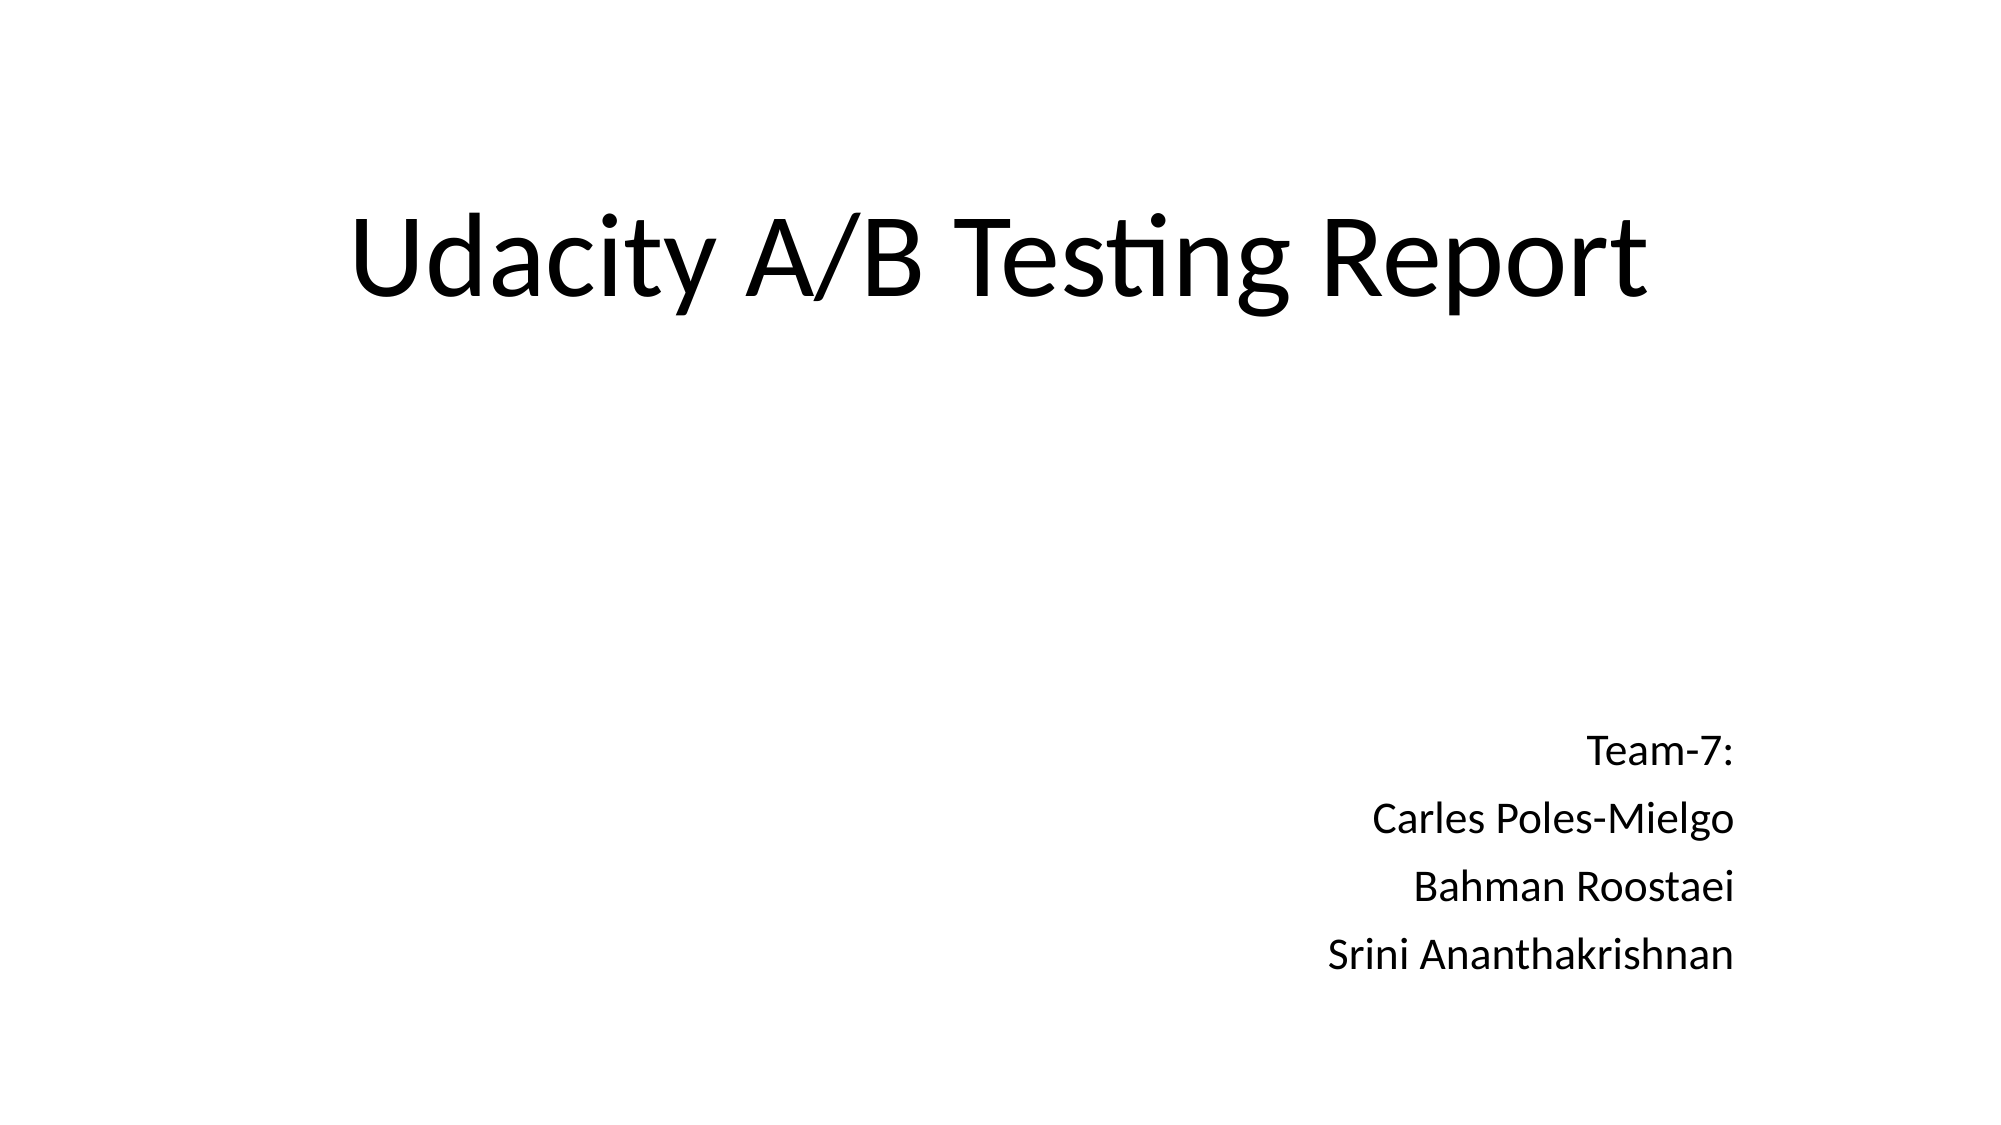

# Udacity A/B Testing Report
Team-7:
Carles Poles-Mielgo
Bahman Roostaei
Srini Ananthakrishnan